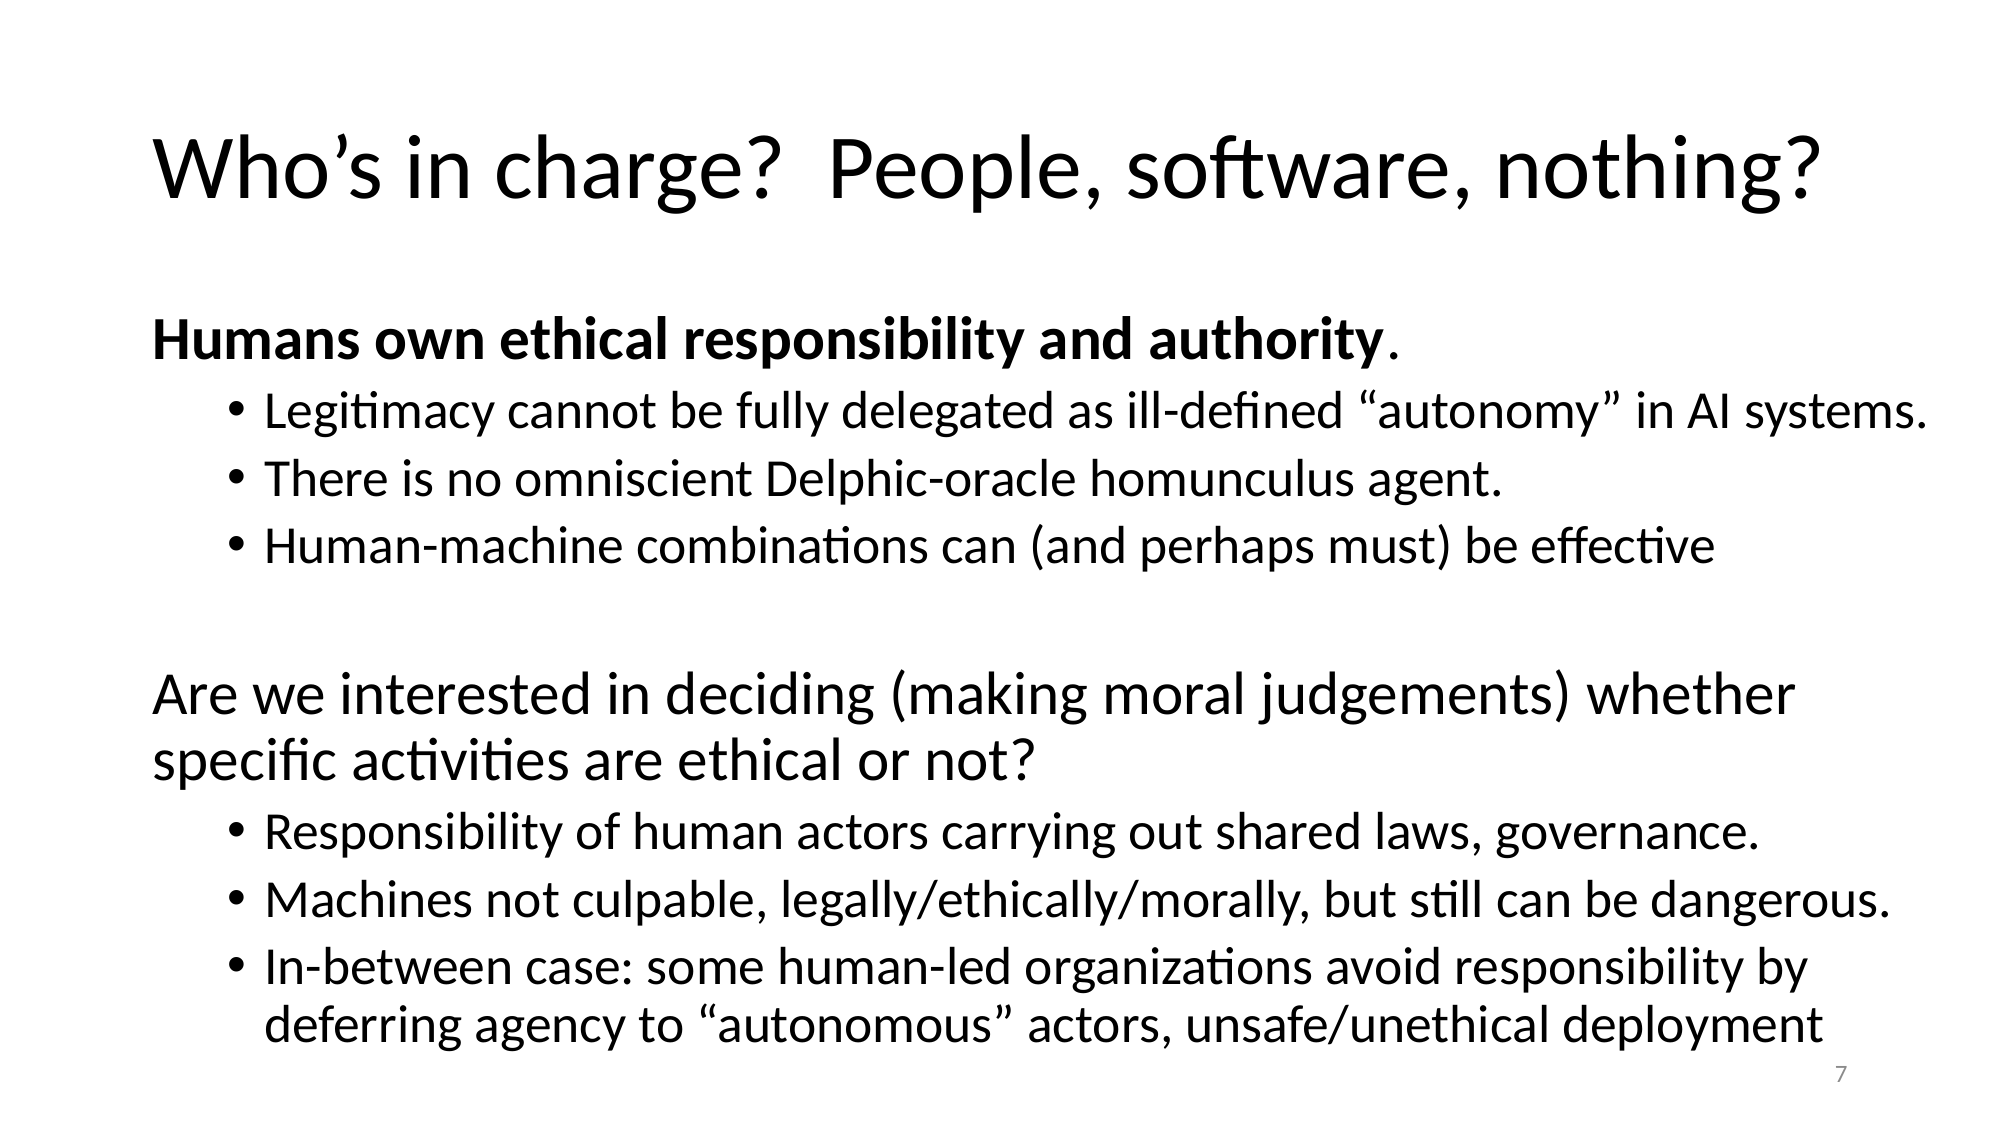

# Who’s in charge?  People, software, nothing?
Humans own ethical responsibility and authority.
Legitimacy cannot be fully delegated as ill-defined “autonomy” in AI systems.
There is no omniscient Delphic-oracle homunculus agent.
Human-machine combinations can (and perhaps must) be effective

Are we interested in deciding (making moral judgements) whether specific activities are ethical or not?
Responsibility of human actors carrying out shared laws, governance.
Machines not culpable, legally/ethically/morally, but still can be dangerous.
In-between case: some human-led organizations avoid responsibility by deferring agency to “autonomous” actors, unsafe/unethical deployment
7